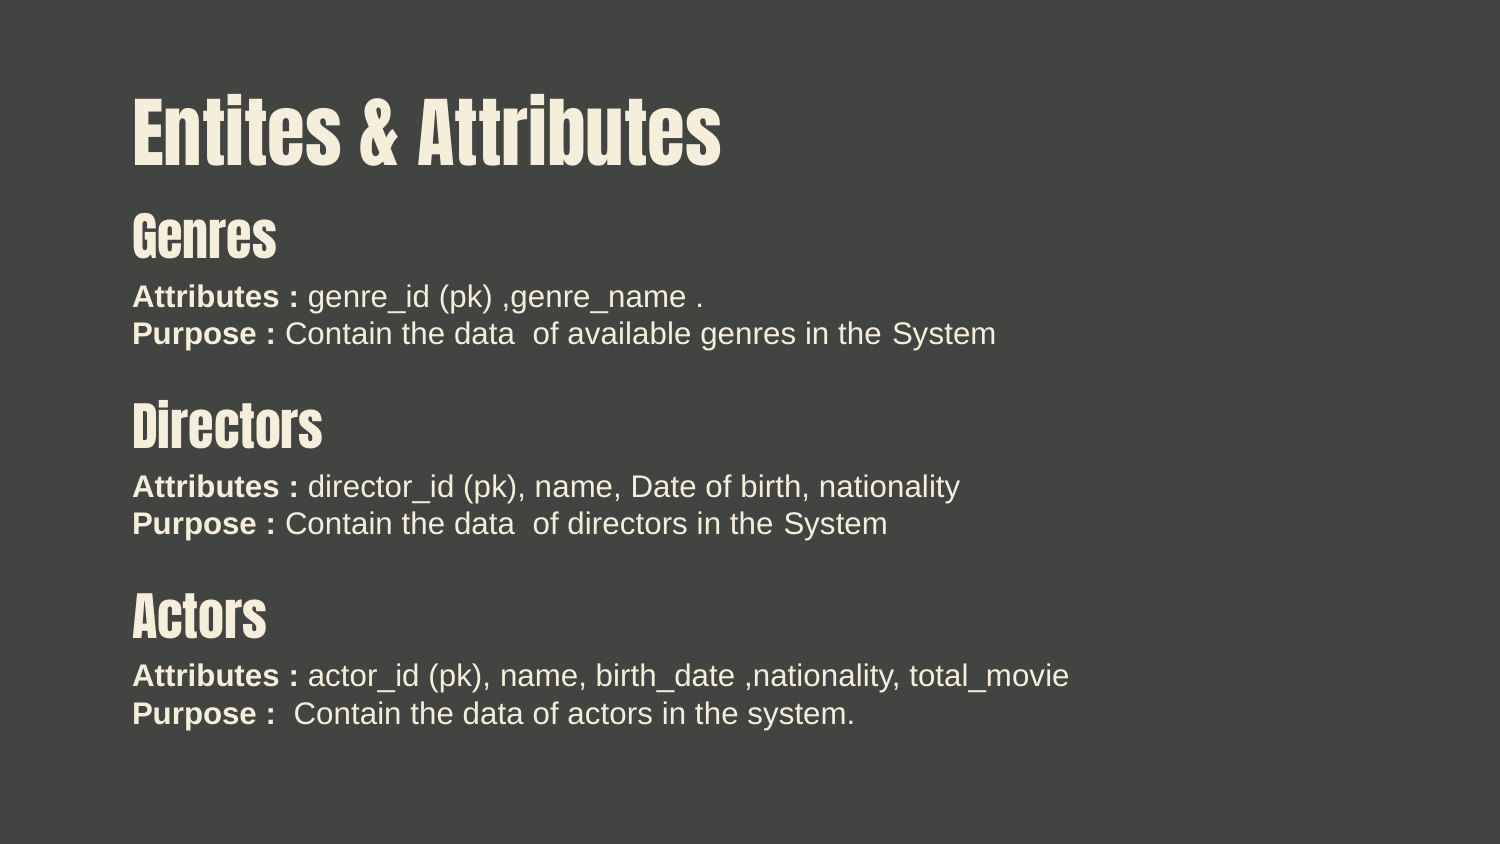

# Entites & Attributes
Genres
Attributes : genre_id (pk) ,genre_name .
Purpose : Contain the data  of available genres in the System
Directors
Attributes : director_id (pk), name, Date of birth, nationality
Purpose : Contain the data  of directors in the System
Actors
Attributes : actor_id (pk), name, birth_date ,nationality, total_movie
Purpose :  Contain the data of actors in the system.